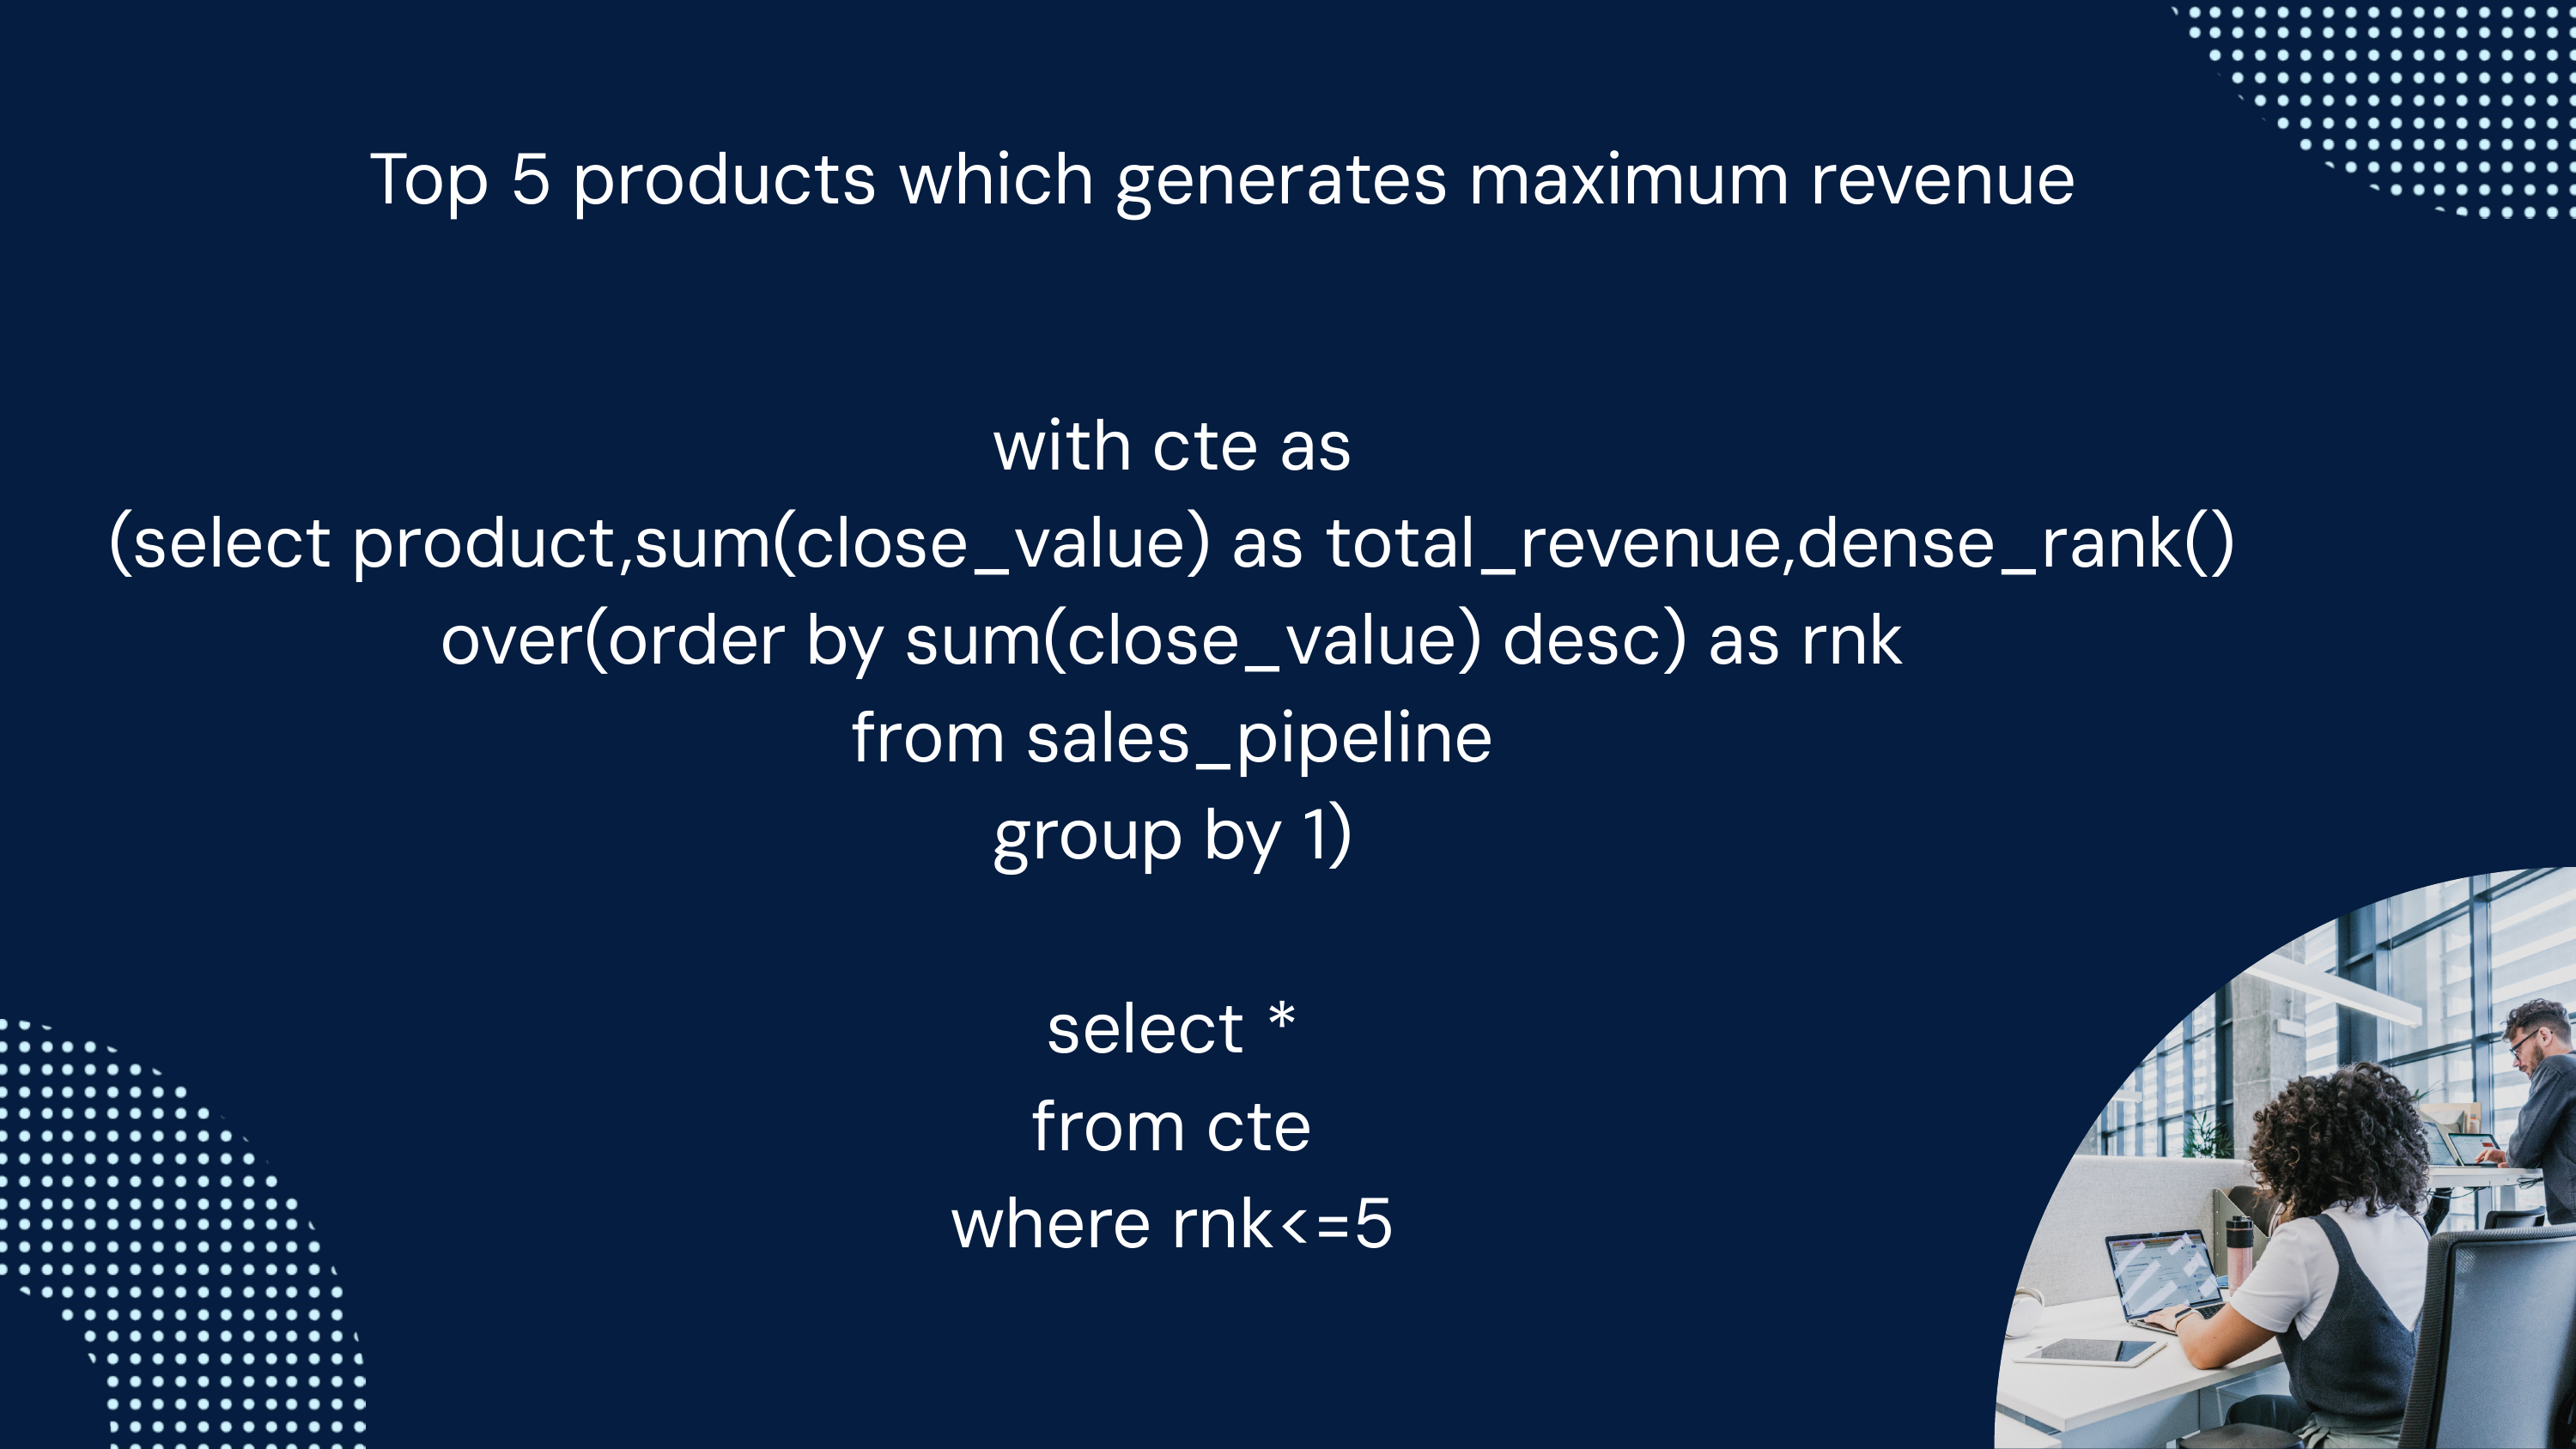

Top 5 products which generates maximum revenue
with cte as
(select product,sum(close_value) as total_revenue,dense_rank() over(order by sum(close_value) desc) as rnk
from sales_pipeline
group by 1)

select *
from cte
where rnk<=5